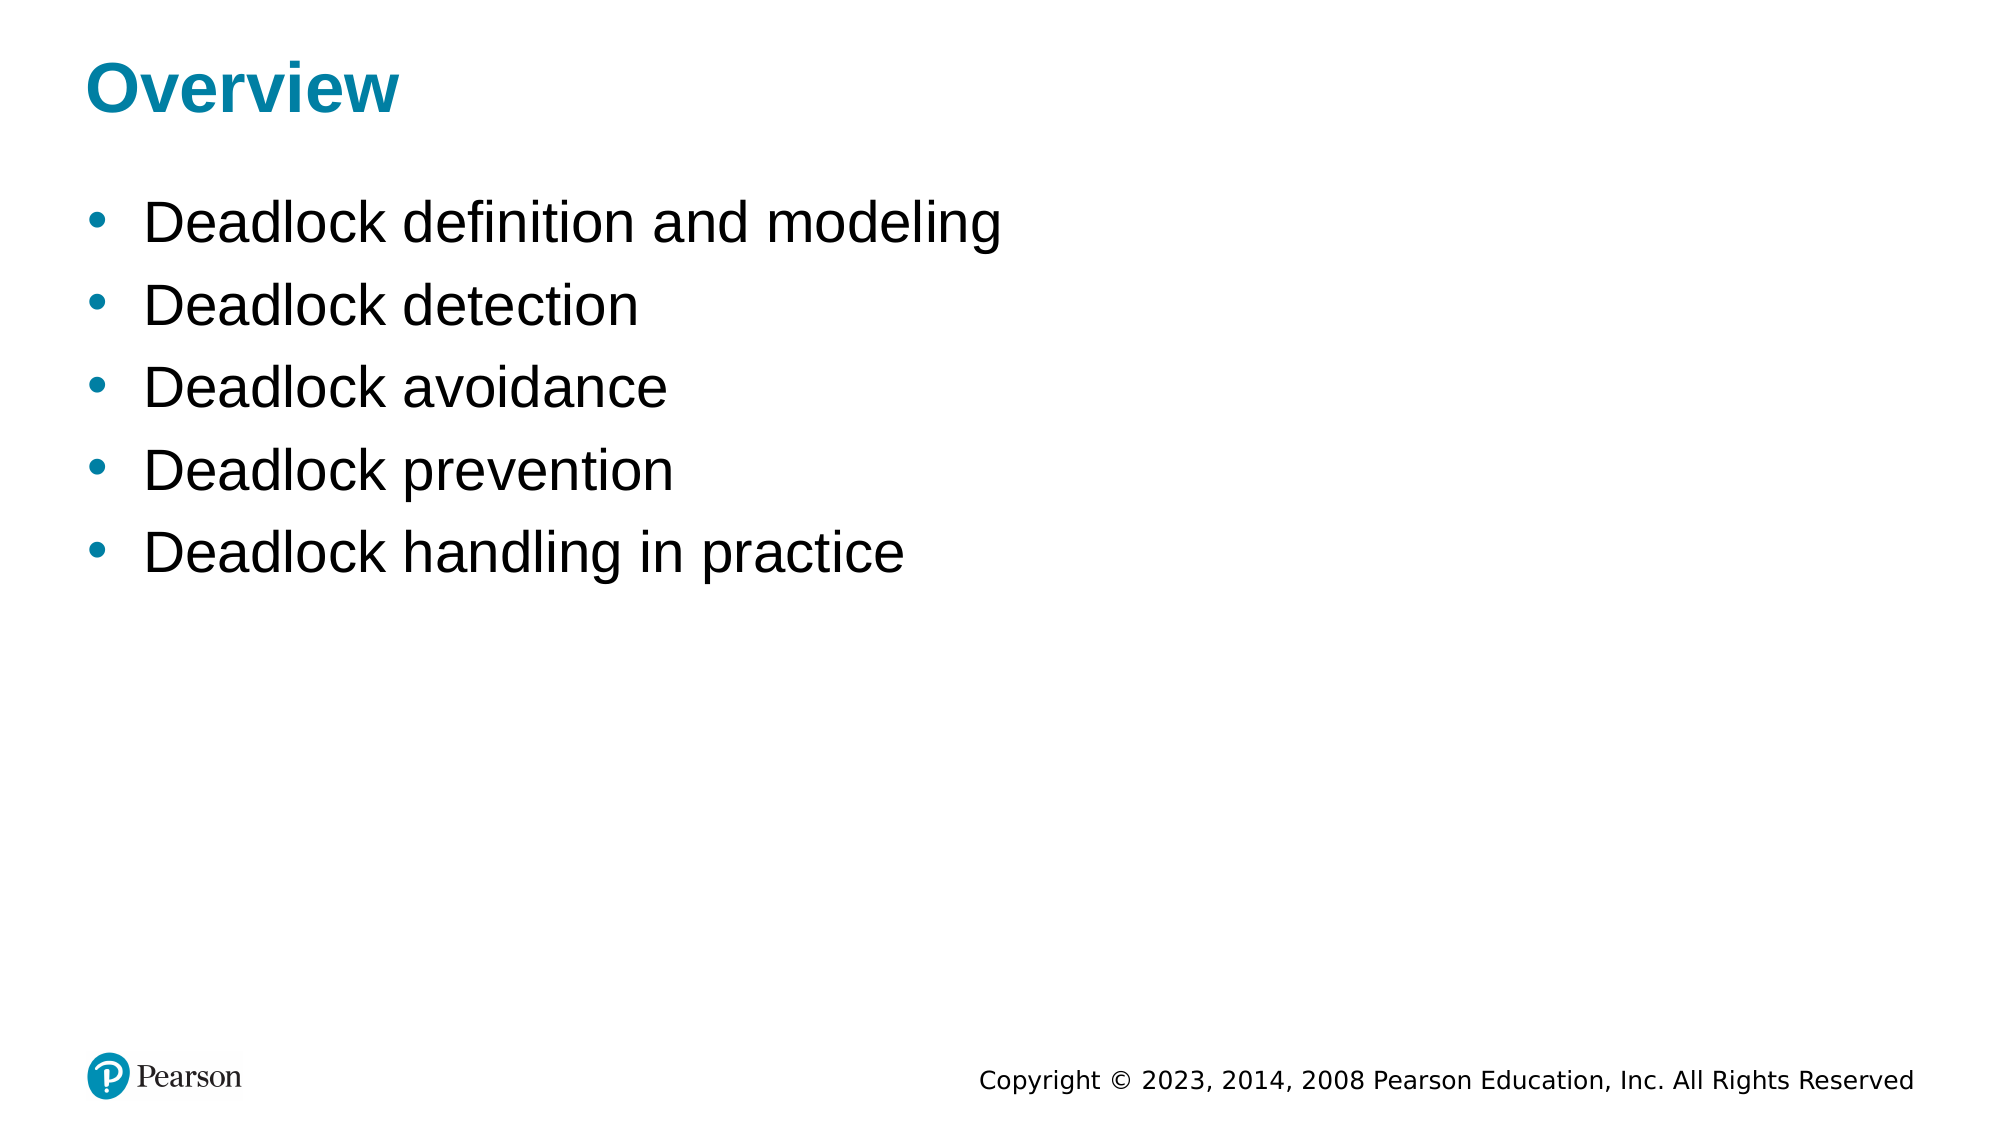

# Overview
Deadlock definition and modeling
Deadlock detection
Deadlock avoidance
Deadlock prevention
Deadlock handling in practice